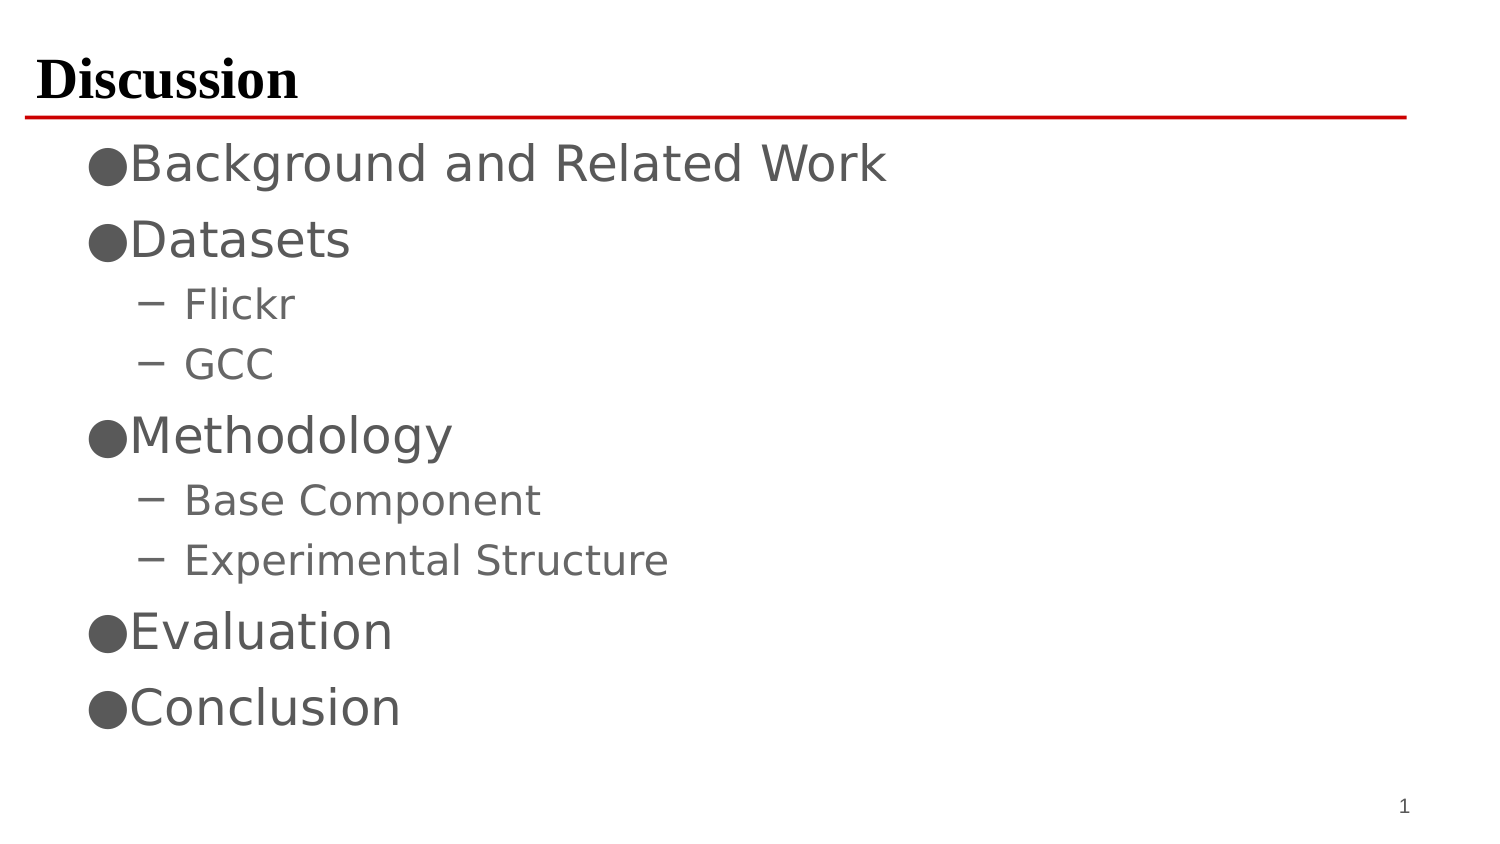

# Discussion

Background and Related Work
Datasets
Flickr
GCC
Methodology
Base Component
Experimental Structure
Evaluation
Conclusion
1